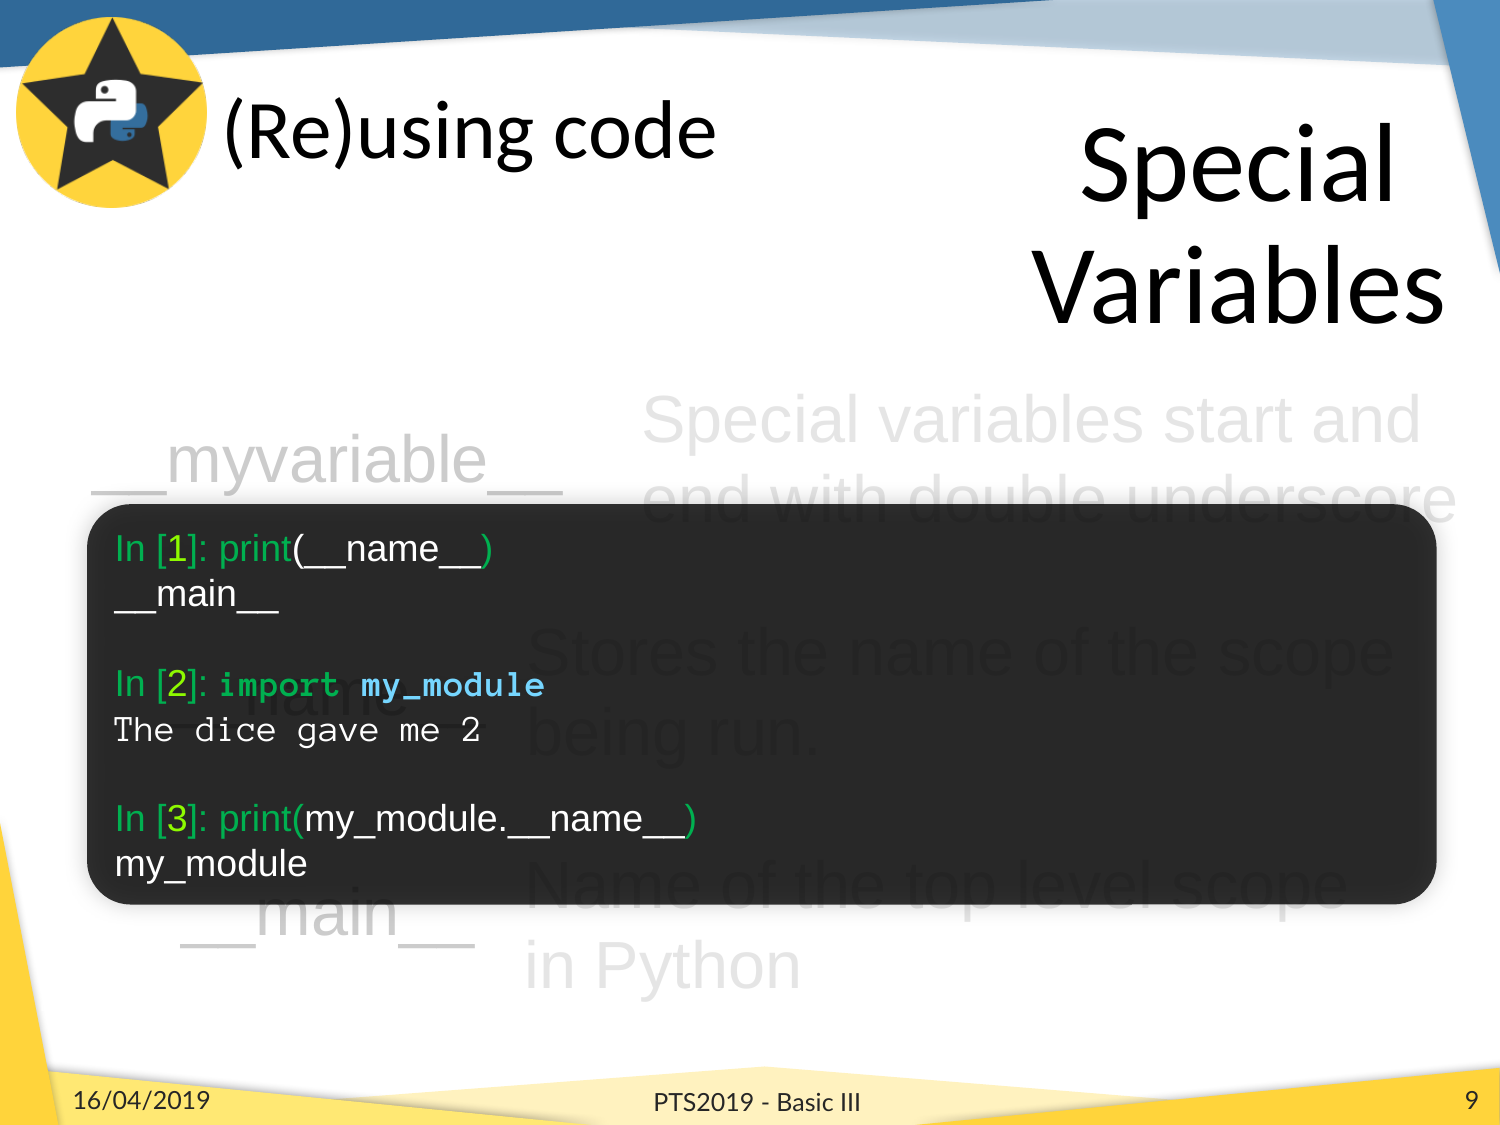

# (Re)using code
Special Variables
Special variables start and end with double underscore
__myvariable__

In [1]: print(__name__)
__main__

In [2]: import my_module
The dice gave me 2

In [3]: print(my_module.__name__)
my_module
Stores the name of the scope being run.
__name__
Name of the top level scope in Python
__main__
PTS2019 - Basic III
16/04/2019
9